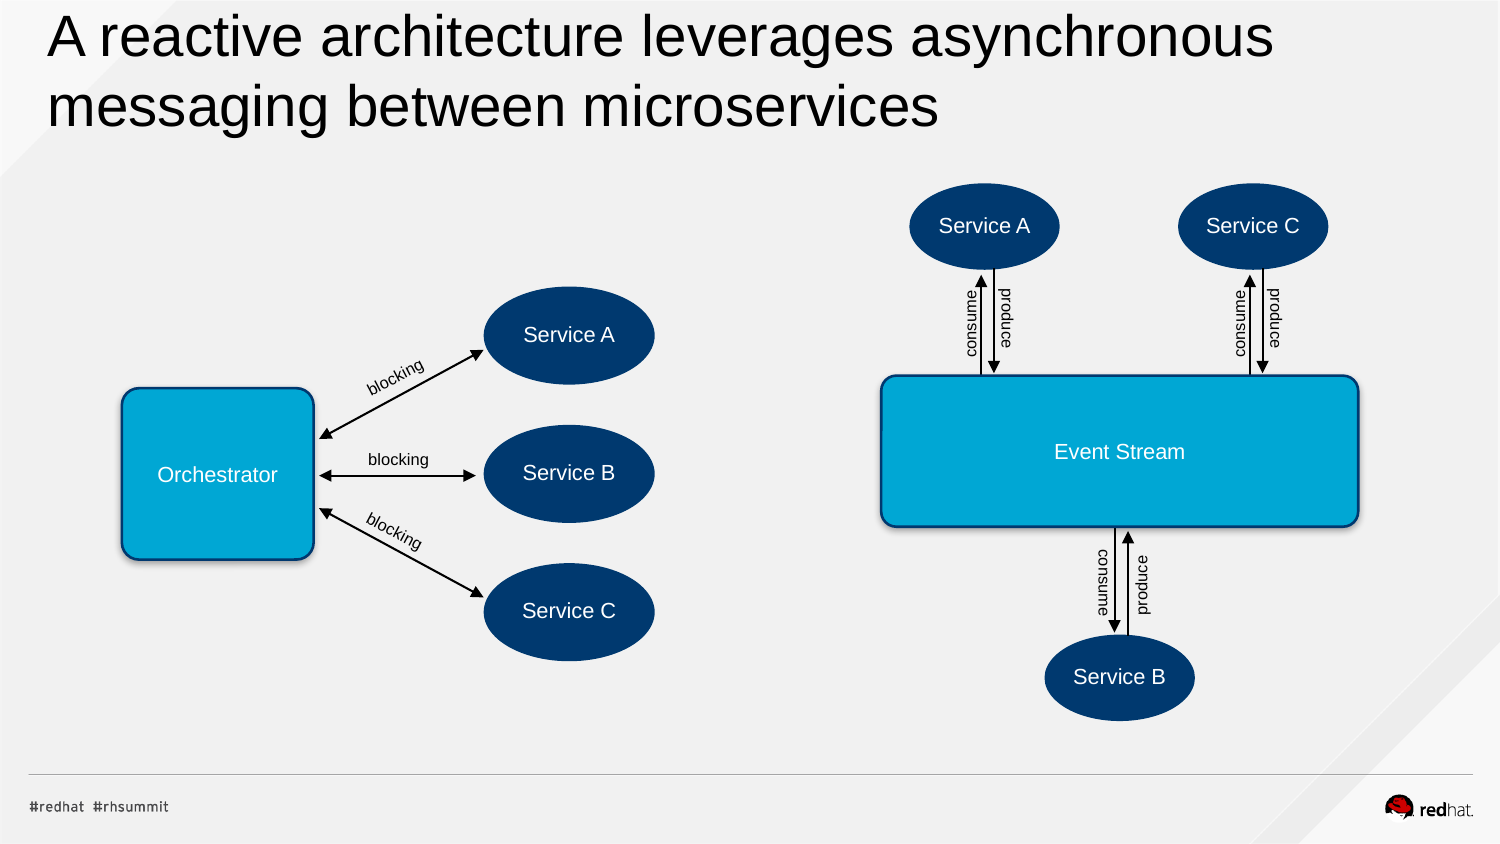

A reactive architecture leverages asynchronous messaging between microservices

Service A

Service C
produce
produce
consume
consume

Service A
blocking

Orchestrator

Service B
blocking
blocking

Service C

Event Stream
consume
produce

Service B